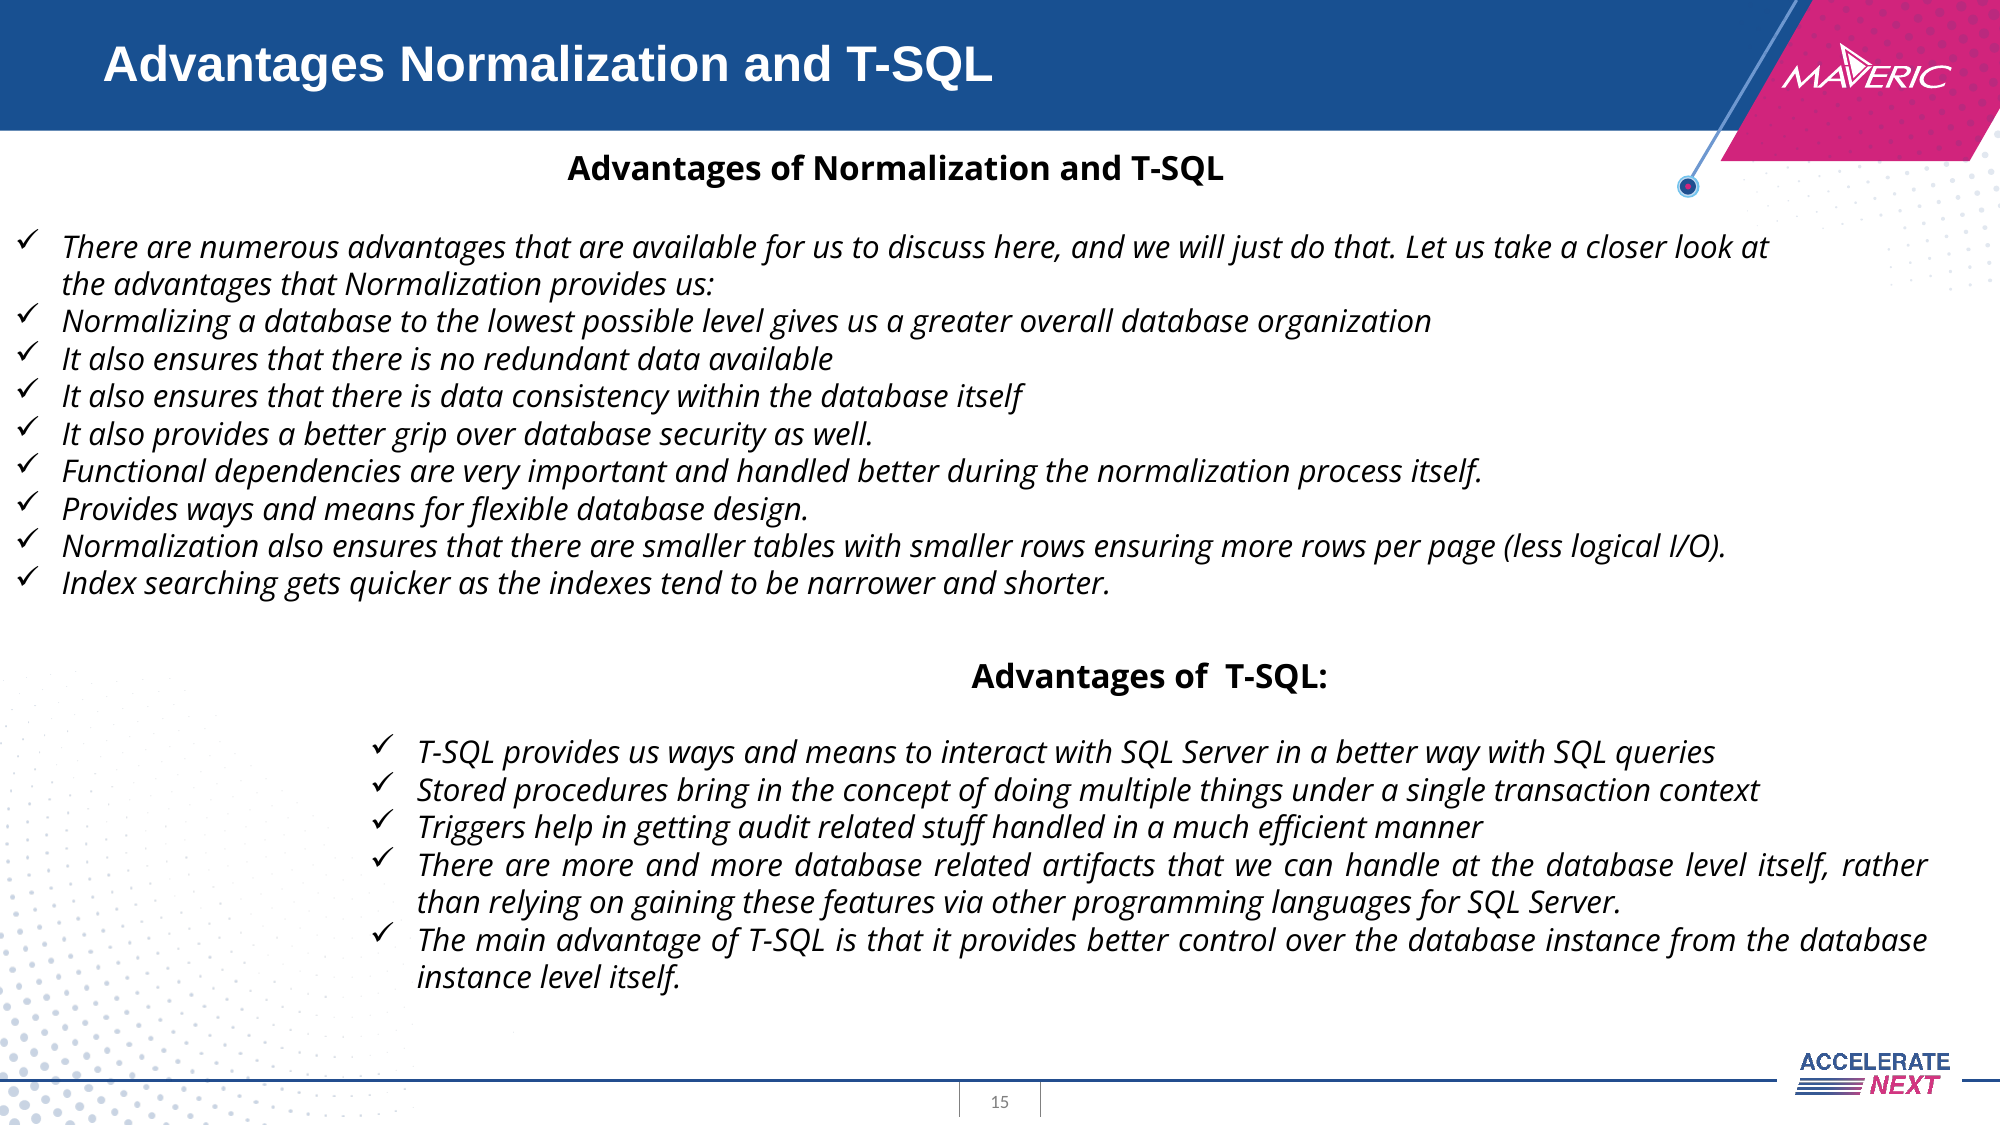

# Advantages Normalization and T-SQL
Advantages of Normalization and T-SQL

There are numerous advantages that are available for us to discuss here, and we will just do that. Let us take a closer look at the advantages that Normalization provides us:
Normalizing a database to the lowest possible level gives us a greater overall database organization
It also ensures that there is no redundant data available
It also ensures that there is data consistency within the database itself
It also provides a better grip over database security as well.
Functional dependencies are very important and handled better during the normalization process itself.
Provides ways and means for flexible database design.
Normalization also ensures that there are smaller tables with smaller rows ensuring more rows per page (less logical I/O).
Index searching gets quicker as the indexes tend to be narrower and shorter.
Advantages of  T-SQL:

T-SQL provides us ways and means to interact with SQL Server in a better way with SQL queries
Stored procedures bring in the concept of doing multiple things under a single transaction context
Triggers help in getting audit related stuff handled in a much efficient manner
There are more and more database related artifacts that we can handle at the database level itself, rather than relying on gaining these features via other programming languages for SQL Server.
The main advantage of T-SQL is that it provides better control over the database instance from the database instance level itself.
15